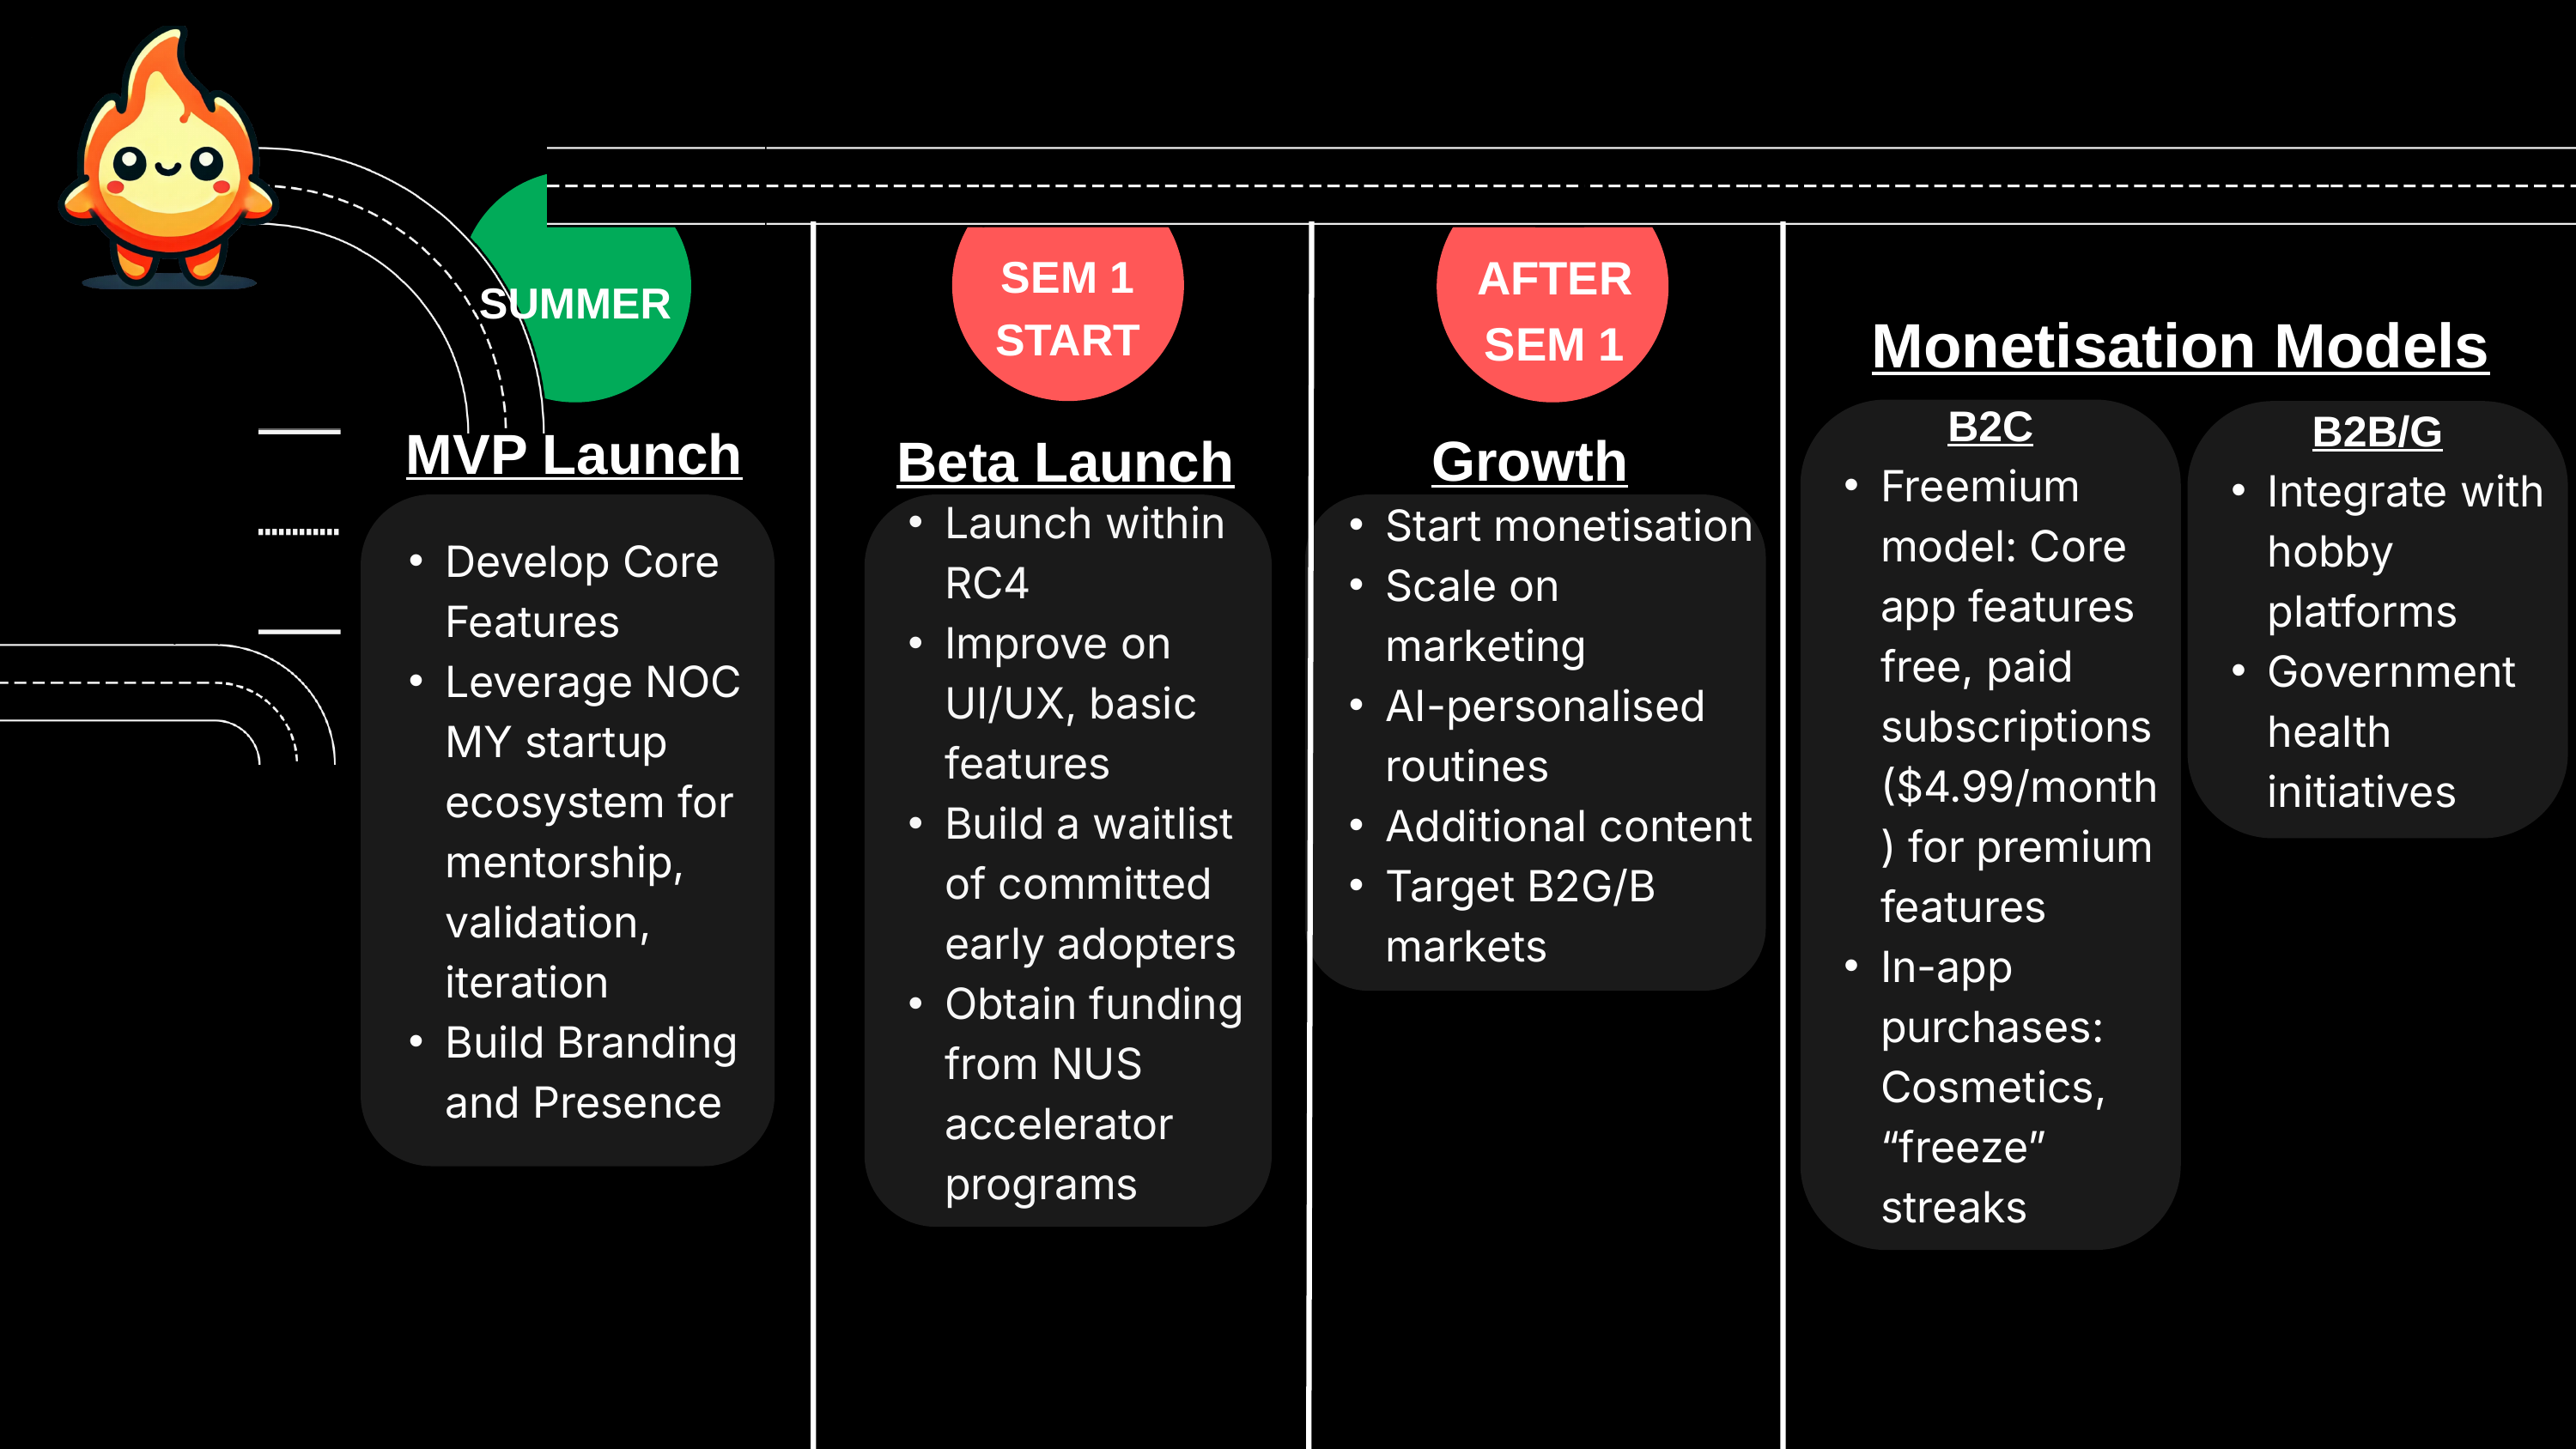

AFTER SEM 1
SEM 1 START
SUMMER
Monetisation Models

B2C
Freemium model: Core app features free, paid subscriptions ($4.99/month) for premium features
In-app purchases: Cosmetics, “freeze” streaks

B2B/G
Integrate with hobby platforms
Government health initiatives
MVP Launch
Growth
Beta Launch

Launch within RC4
Improve on UI/UX, basic features
Build a waitlist of committed early adopters
Obtain funding from NUS accelerator programs

Start monetisation
Scale on marketing
AI-personalised routines
Additional content
Target B2G/B markets
Develop Core Features
Leverage NOC MY startup ecosystem for mentorship, validation, iteration
Build Branding and Presence